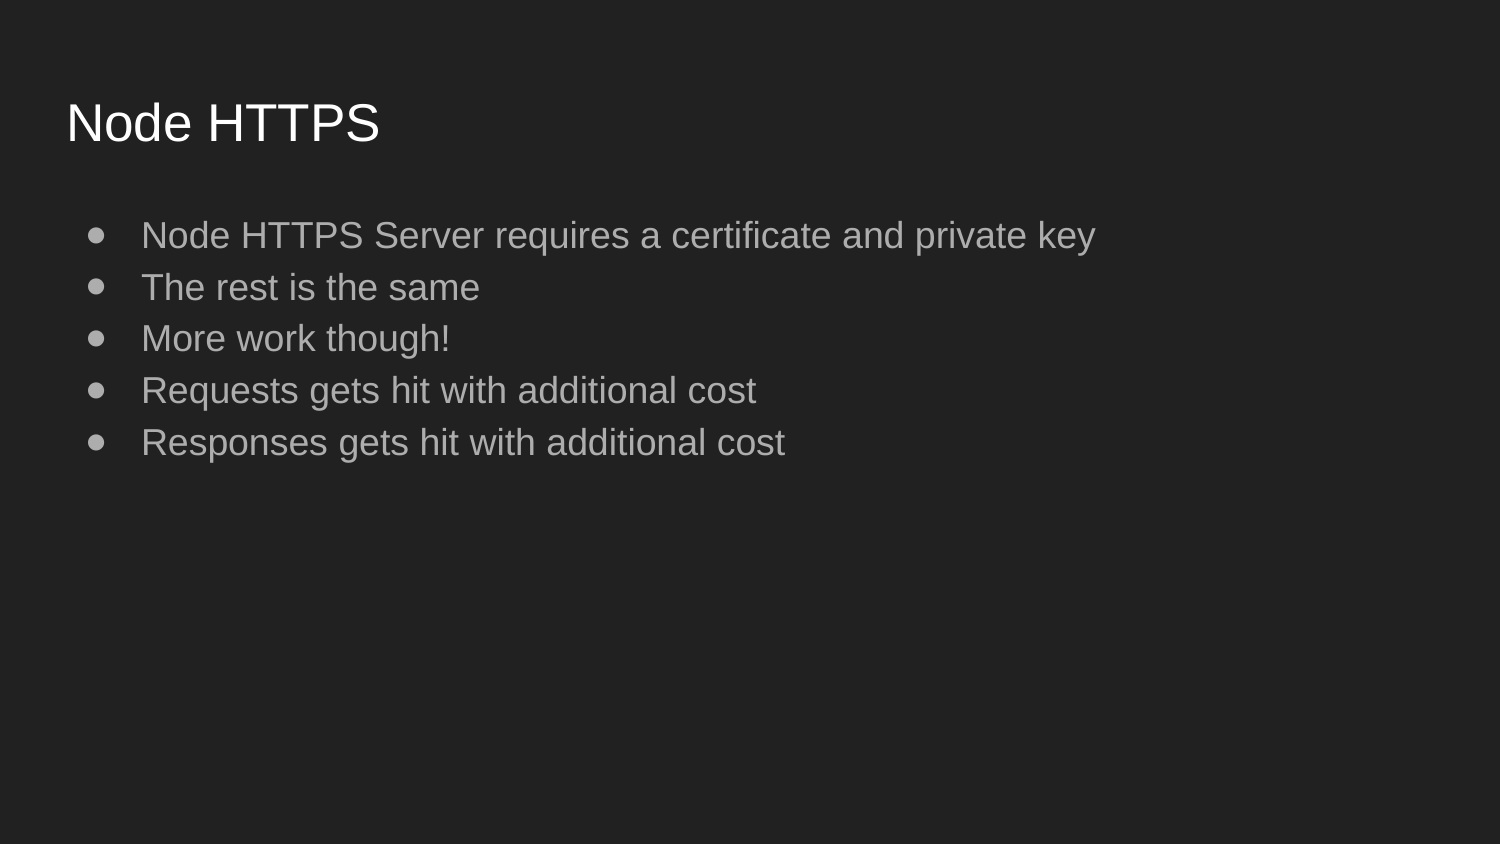

# Node HTTPS
Node HTTPS Server requires a certificate and private key
The rest is the same
More work though!
Requests gets hit with additional cost
Responses gets hit with additional cost